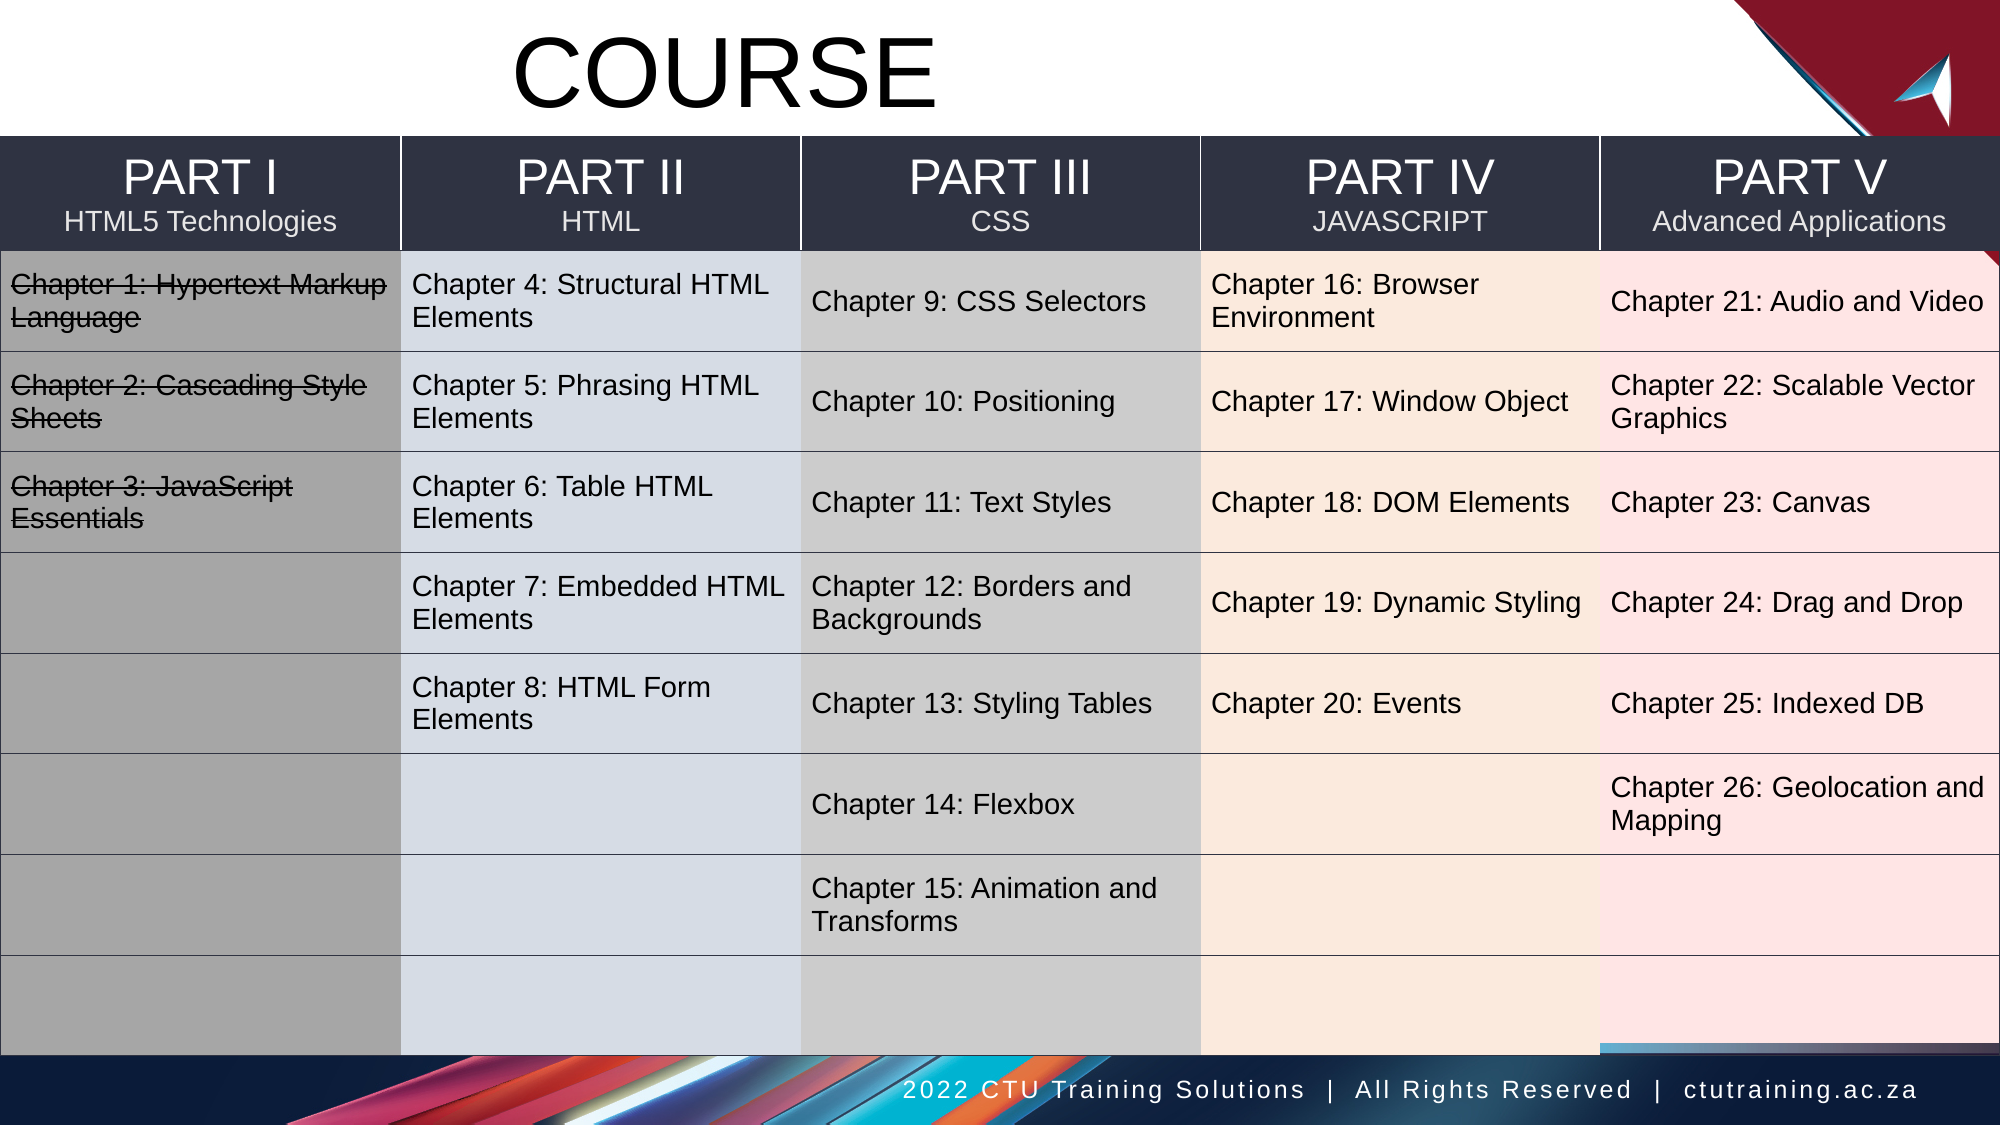

COURSE OUTLINE
| PART I HTML5 Technologies | PART II HTML | PART III CSS | PART IV JAVASCRIPT | PART V Advanced Applications |
| --- | --- | --- | --- | --- |
| Chapter 1:​ Hypertext Markup Language | Chapter 4:​ Structural HTML Elements | Chapter 9:​ CSS Selectors | Chapter 16:​ Browser Environment | Chapter 21:​ Audio and Video |
| Chapter 2:​ Cascading Style Sheets | Chapter 5:​ Phrasing HTML Elements | Chapter 10:​ Positioning | Chapter 17:​ Window Object | Chapter 22:​ Scalable Vector Graphics |
| Chapter 3:​ JavaScript Essentials | Chapter 6:​ Table HTML Elements | Chapter 11:​ Text Styles | Chapter 18:​ DOM Elements | Chapter 23:​ Canvas |
|  | Chapter 7:​ Embedded HTML Elements | Chapter 12:​ Borders and Backgrounds | Chapter 19:​ Dynamic Styling | Chapter 24:​ Drag and Drop |
|  | Chapter 8:​ HTML Form Elements | Chapter 13:​ Styling Tables | Chapter 20:​ Events | Chapter 25:​ Indexed DB |
|  |  | Chapter 14:​ Flexbox |  | Chapter 26:​ Geolocation and Mapping |
|  |  | Chapter 15:​ Animation and Transforms |  |  |
|  |  |  |  |  |
2022 CTU Training Solutions  |  All Rights Reserved  |  ctutraining.ac.za